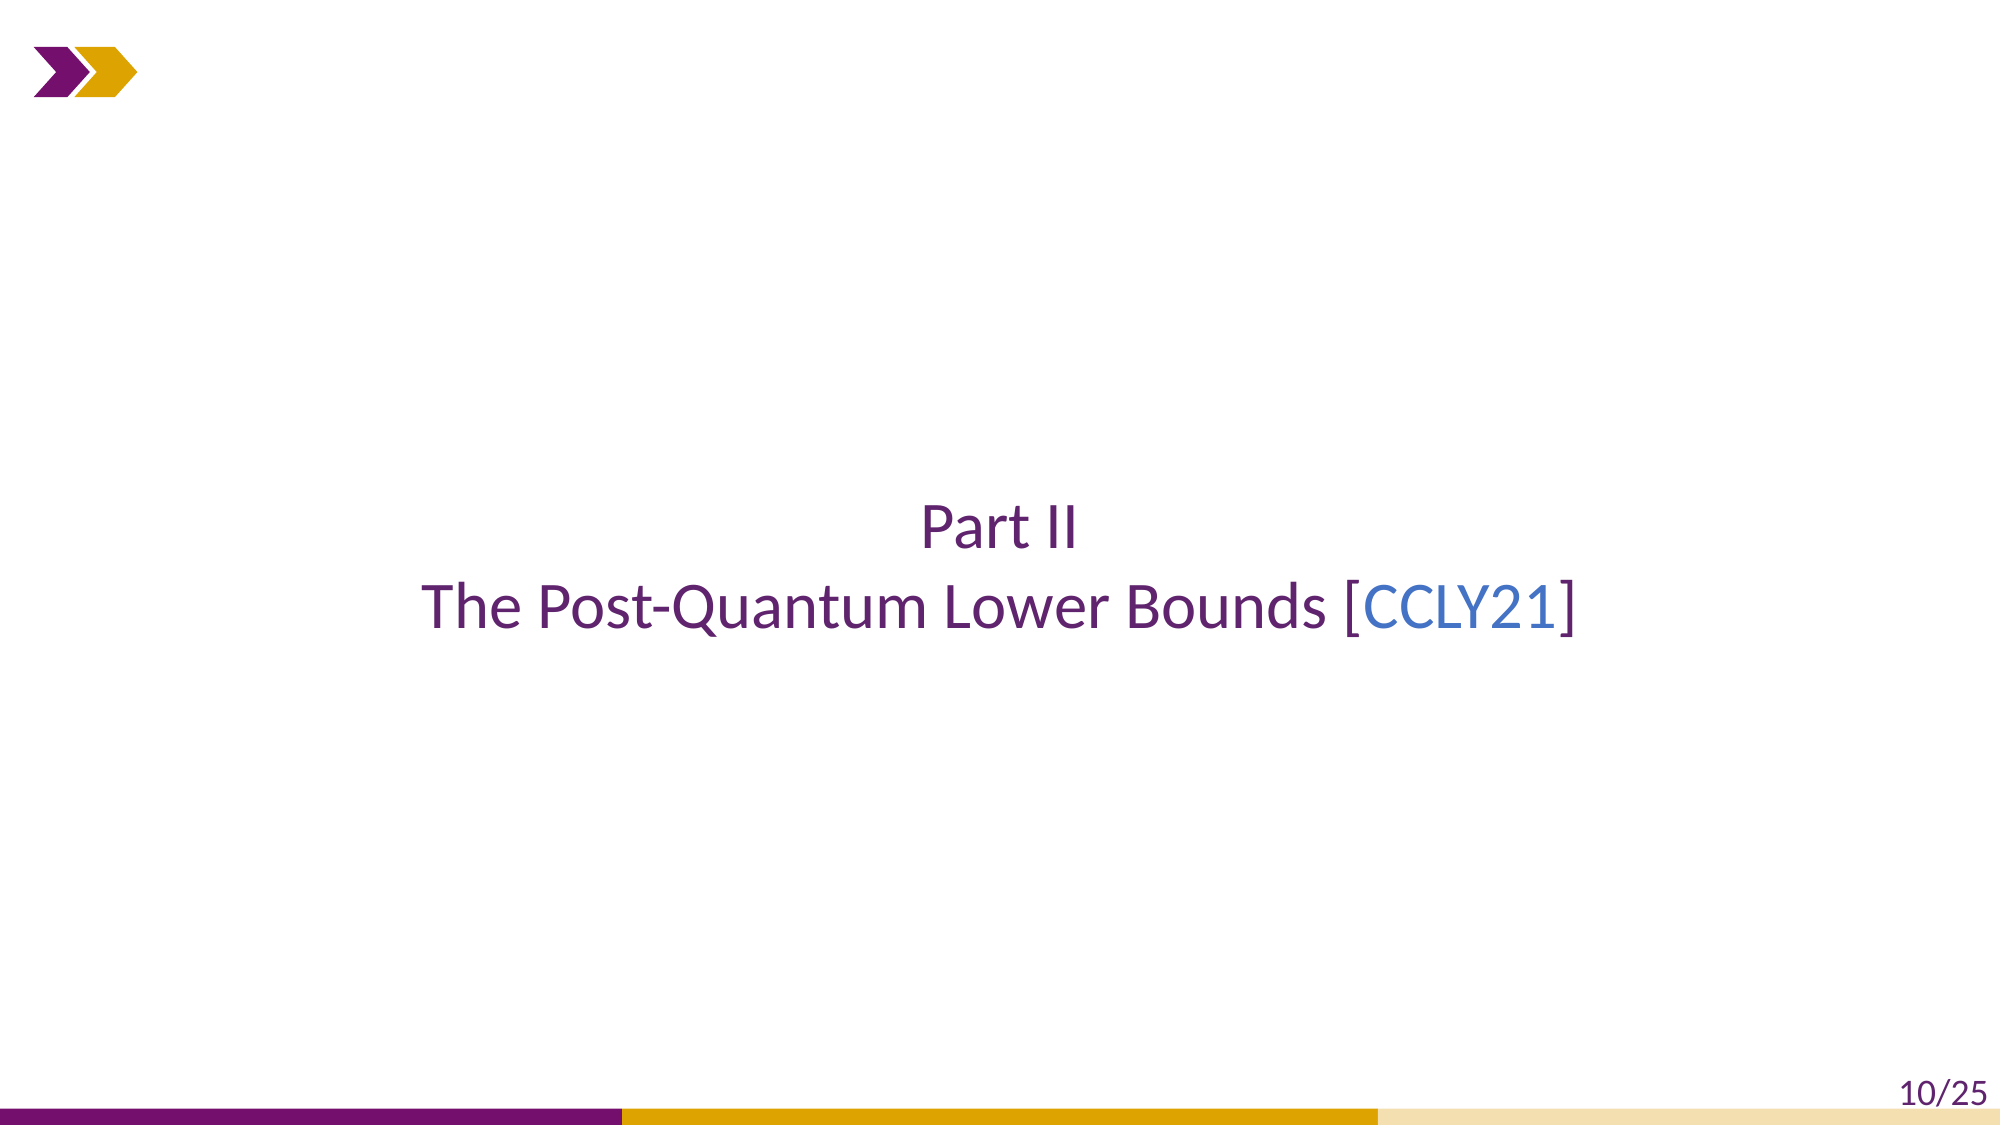

#
Part II
The Post-Quantum Lower Bounds [CCLY21]